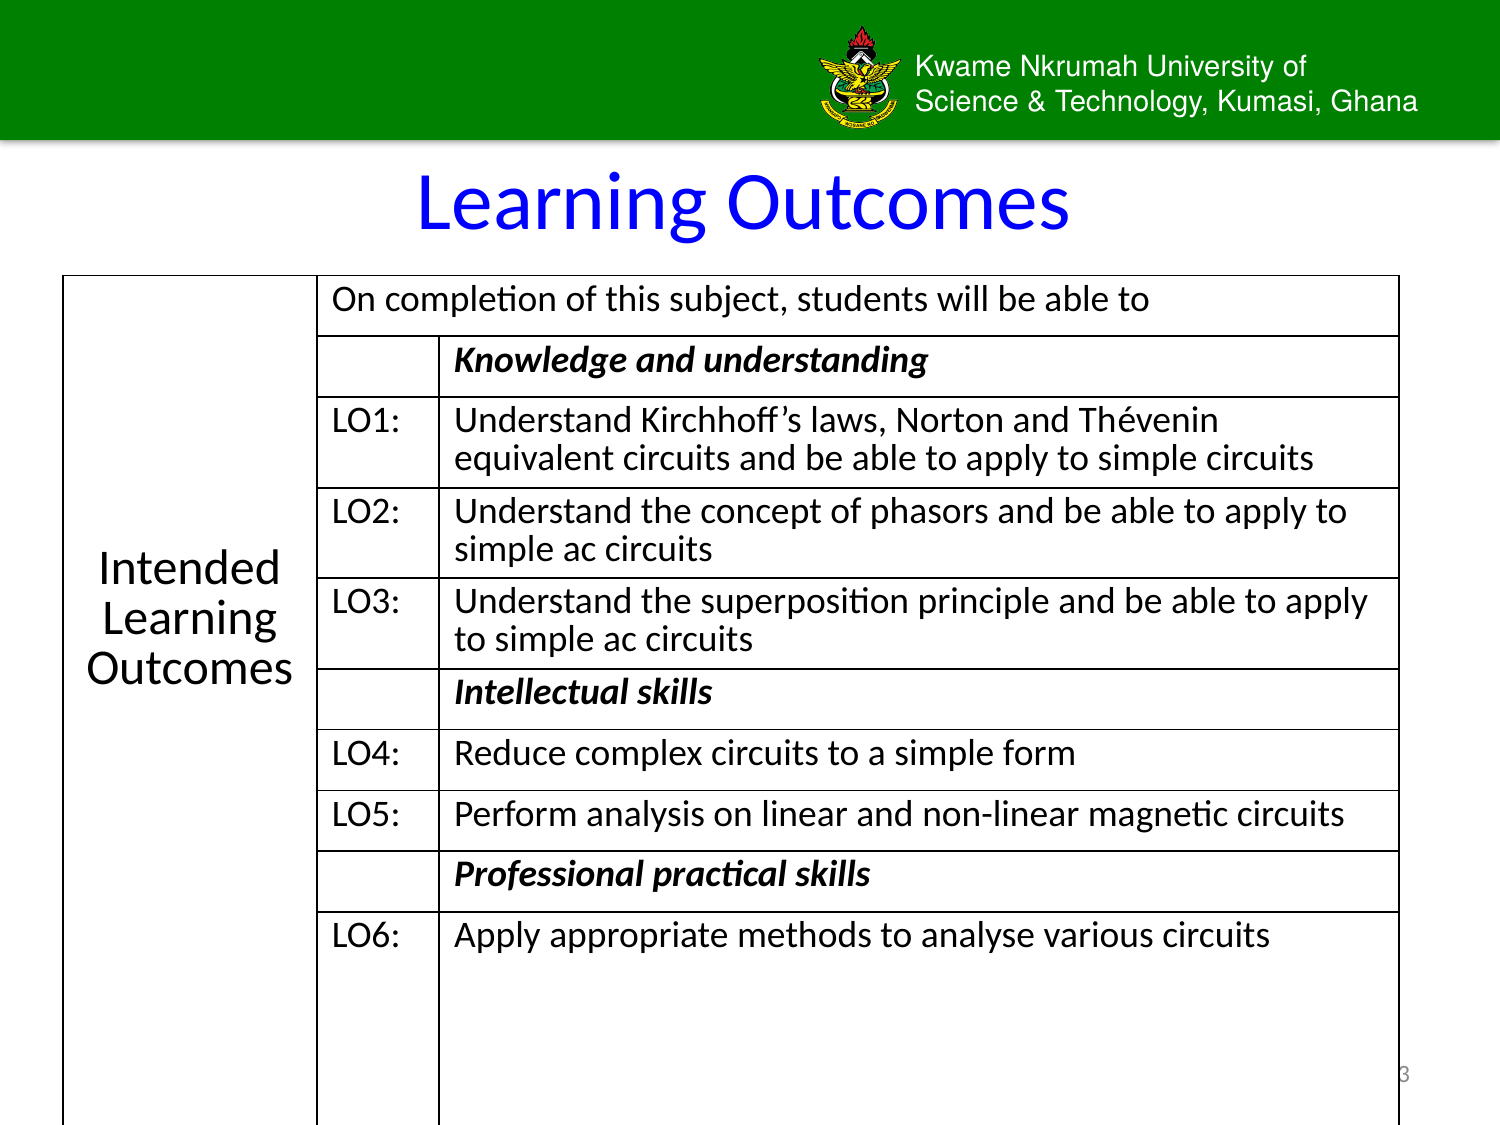

Learning Outcomes
| Intended Learning Outcomes | On completion of this subject, students will be able to |  |
| --- | --- | --- |
|  |  | Knowledge and understanding |
|  | LO1: | Understand Kirchhoff’s laws, Norton and Thévenin equivalent circuits and be able to apply to simple circuits |
|  | LO2: | Understand the concept of phasors and be able to apply to simple ac circuits |
|  | LO3: | Understand the superposition principle and be able to apply to simple ac circuits |
|  |  | Intellectual skills |
|  | LO4: | Reduce complex circuits to a simple form |
|  | LO5: | Perform analysis on linear and non-linear magnetic circuits |
|  |  | Professional practical skills |
|  | LO6: | Apply appropriate methods to analyse various circuits |
3